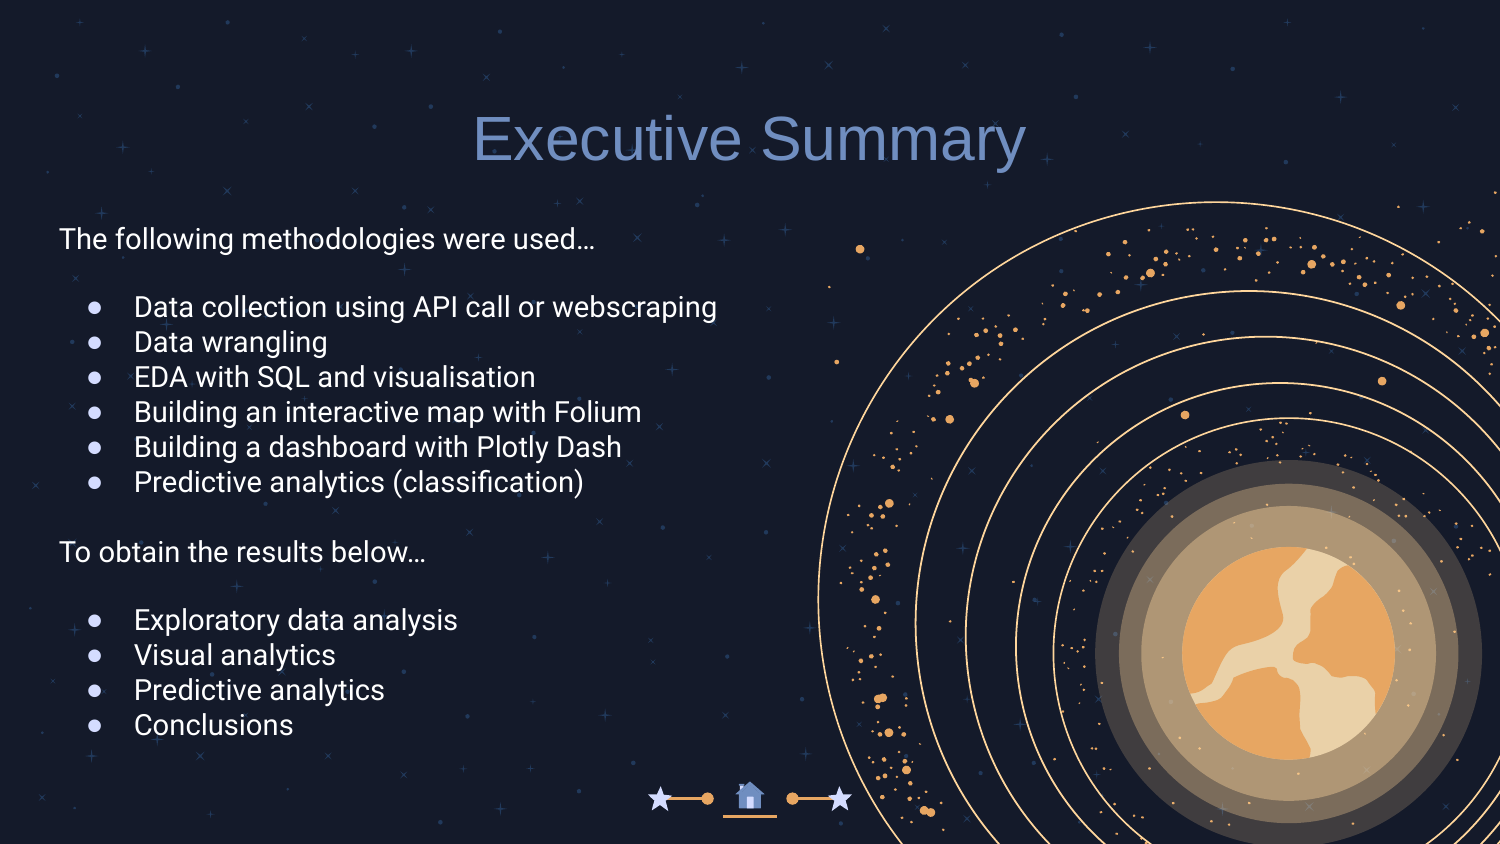

# Executive Summary
The following methodologies were used…
Data collection using API call or webscraping
Data wrangling
EDA with SQL and visualisation
Building an interactive map with Folium
Building a dashboard with Plotly Dash
Predictive analytics (classification)

To obtain the results below…
Exploratory data analysis
Visual analytics
Predictive analytics
Conclusions